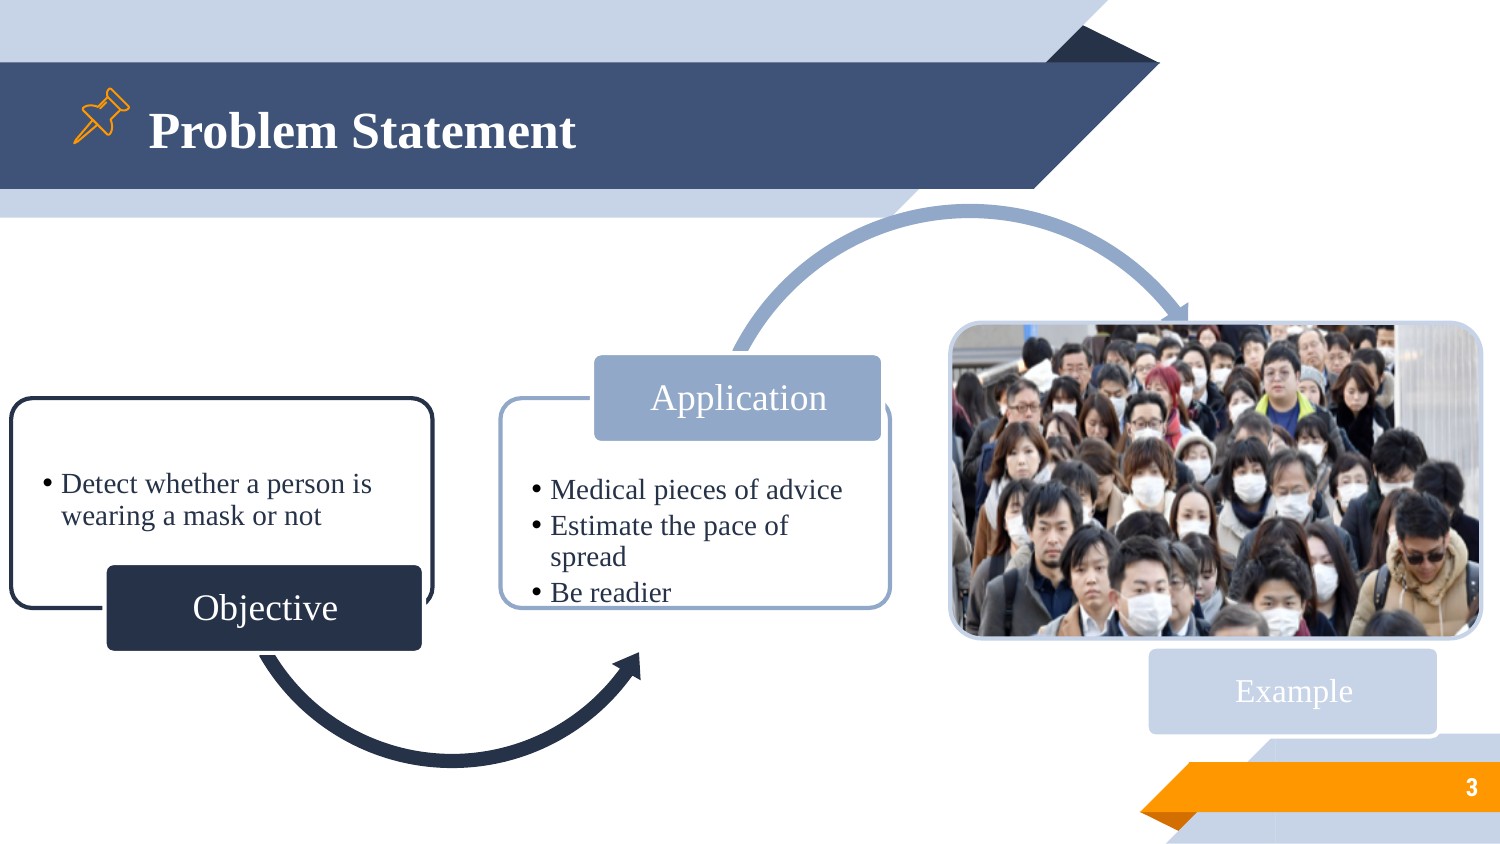

# Problem Statement

Detect whether a person is wearing a mask or not
Objective
Medical pieces of advice
Estimate the pace of spread
Be readier
Application
Example
3